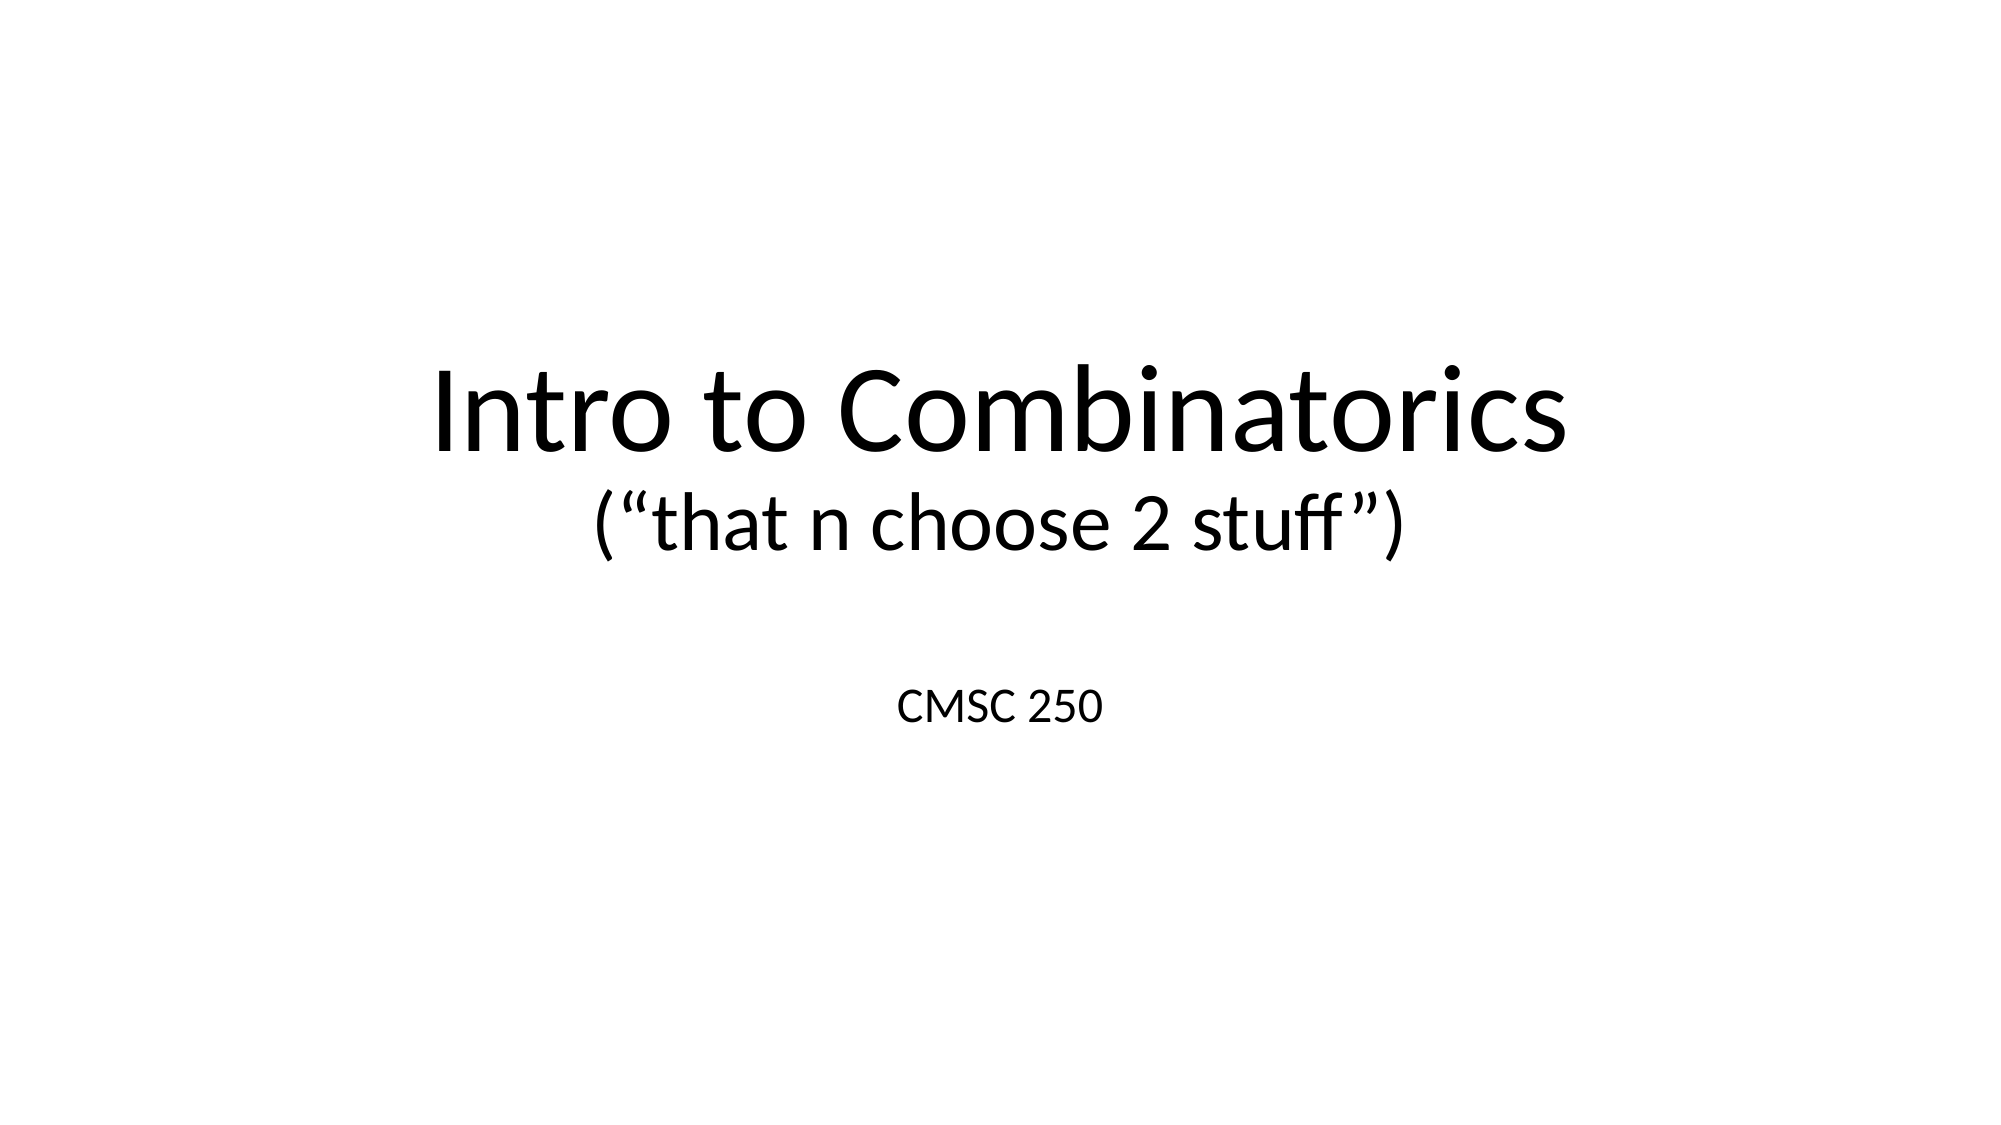

# Intro to Combinatorics (“that n choose 2 stuff”)

CMSC 250